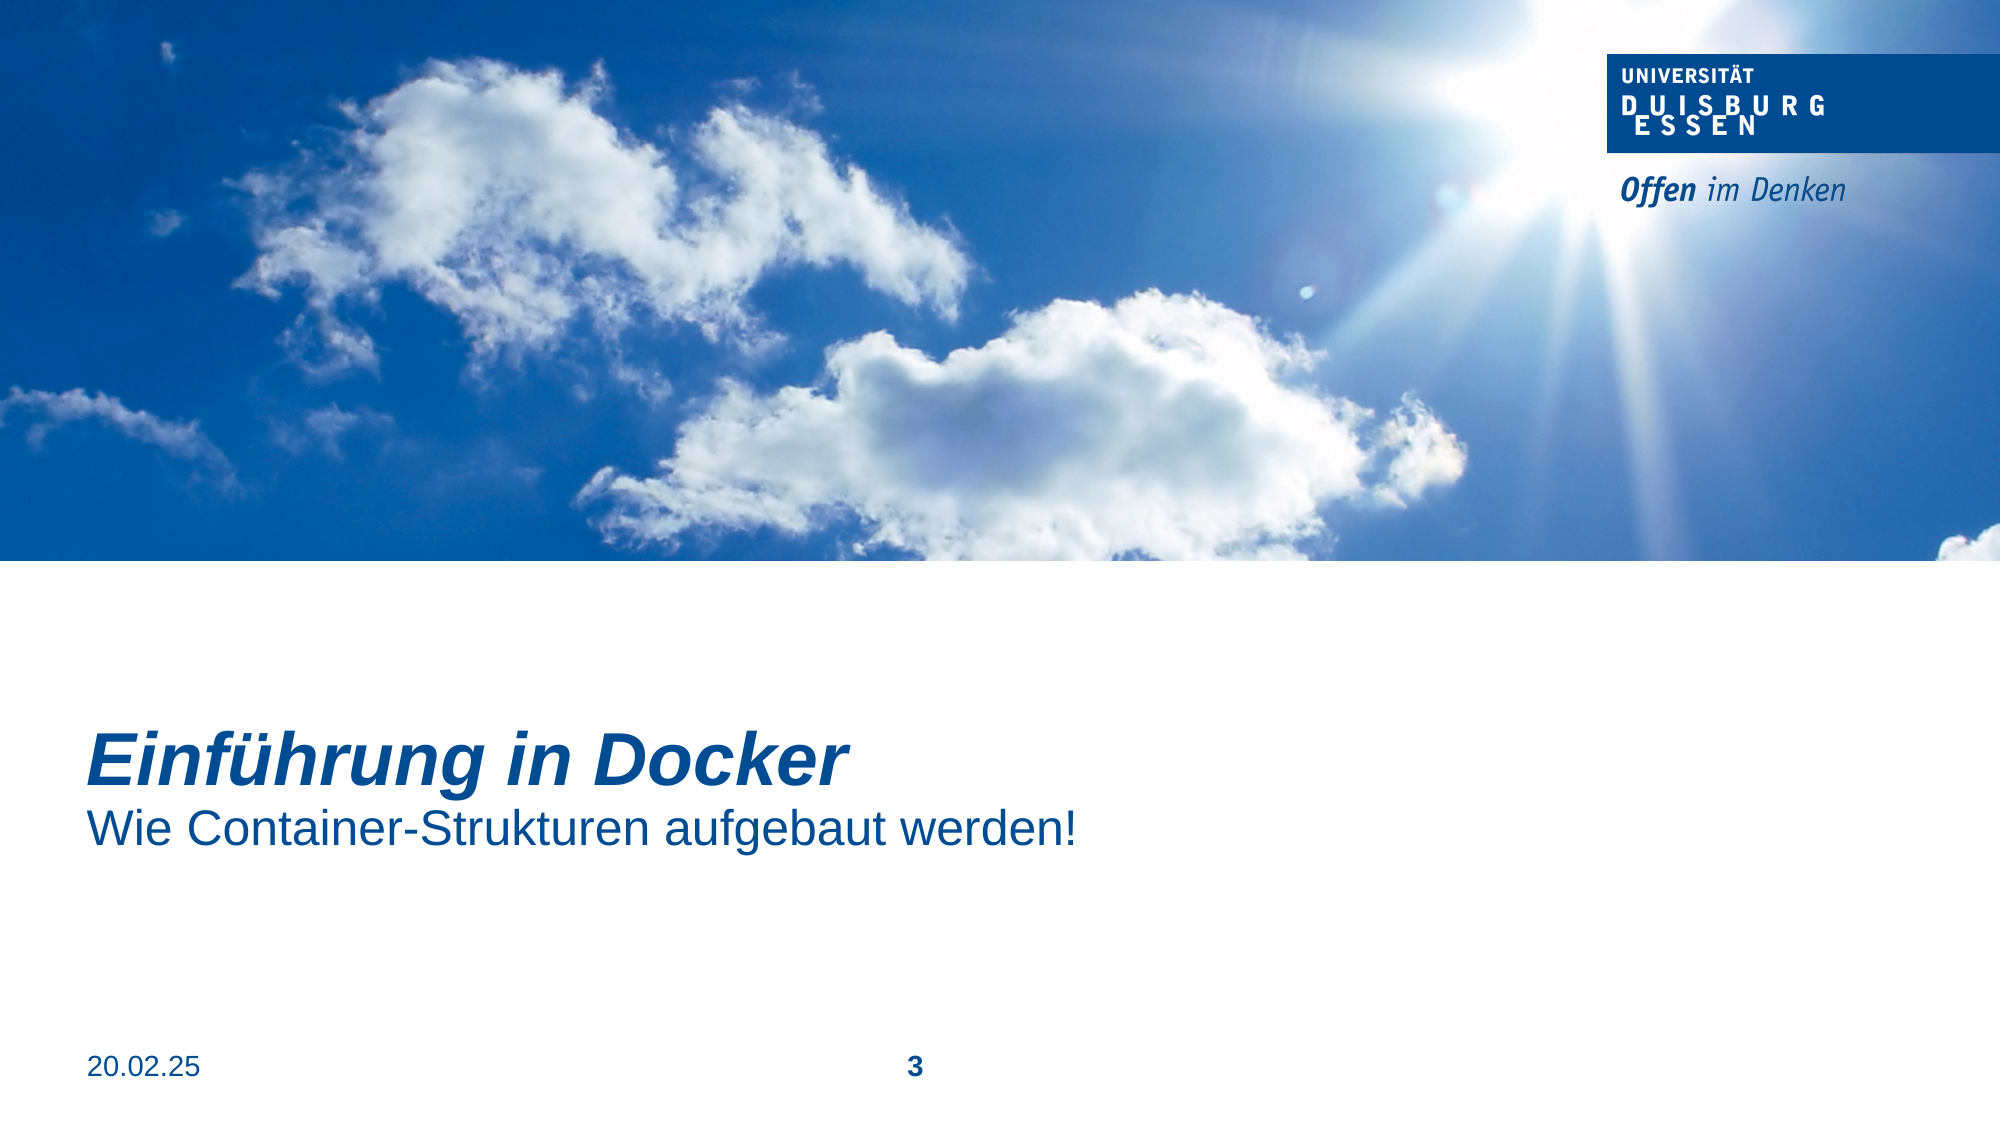

Einführung in Docker
Wie Container-Strukturen aufgebaut werden!
20.02.25
3